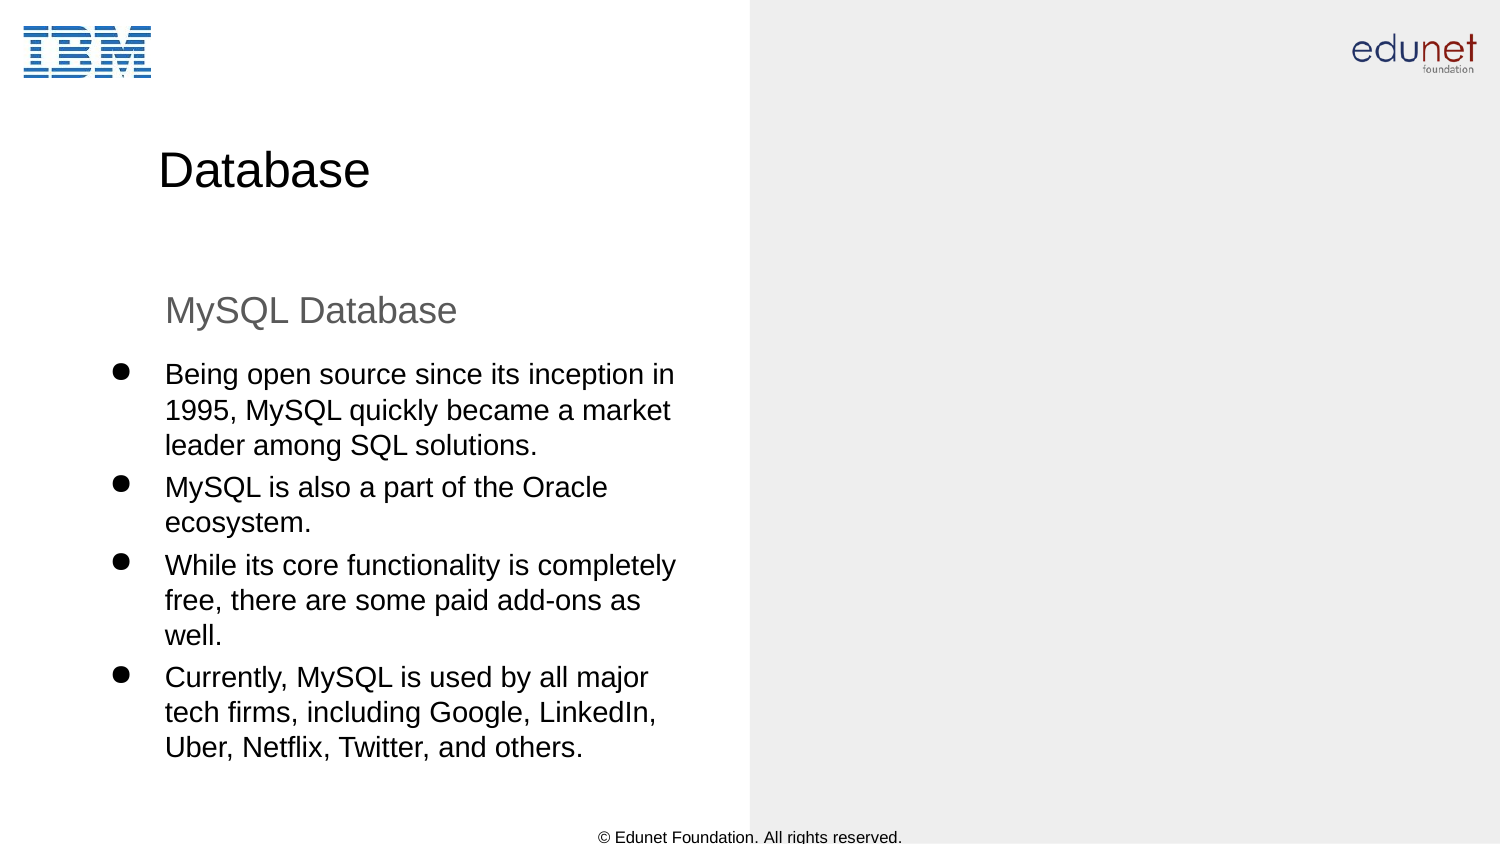

# Database
MySQL Database
Being open source since its inception in 1995, MySQL quickly became a market leader among SQL solutions.
MySQL is also a part of the Oracle ecosystem.
While its core functionality is completely free, there are some paid add-ons as well.
Currently, MySQL is used by all major tech firms, including Google, LinkedIn, Uber, Netflix, Twitter, and others.
© Edunet Foundation. All rights reserved.